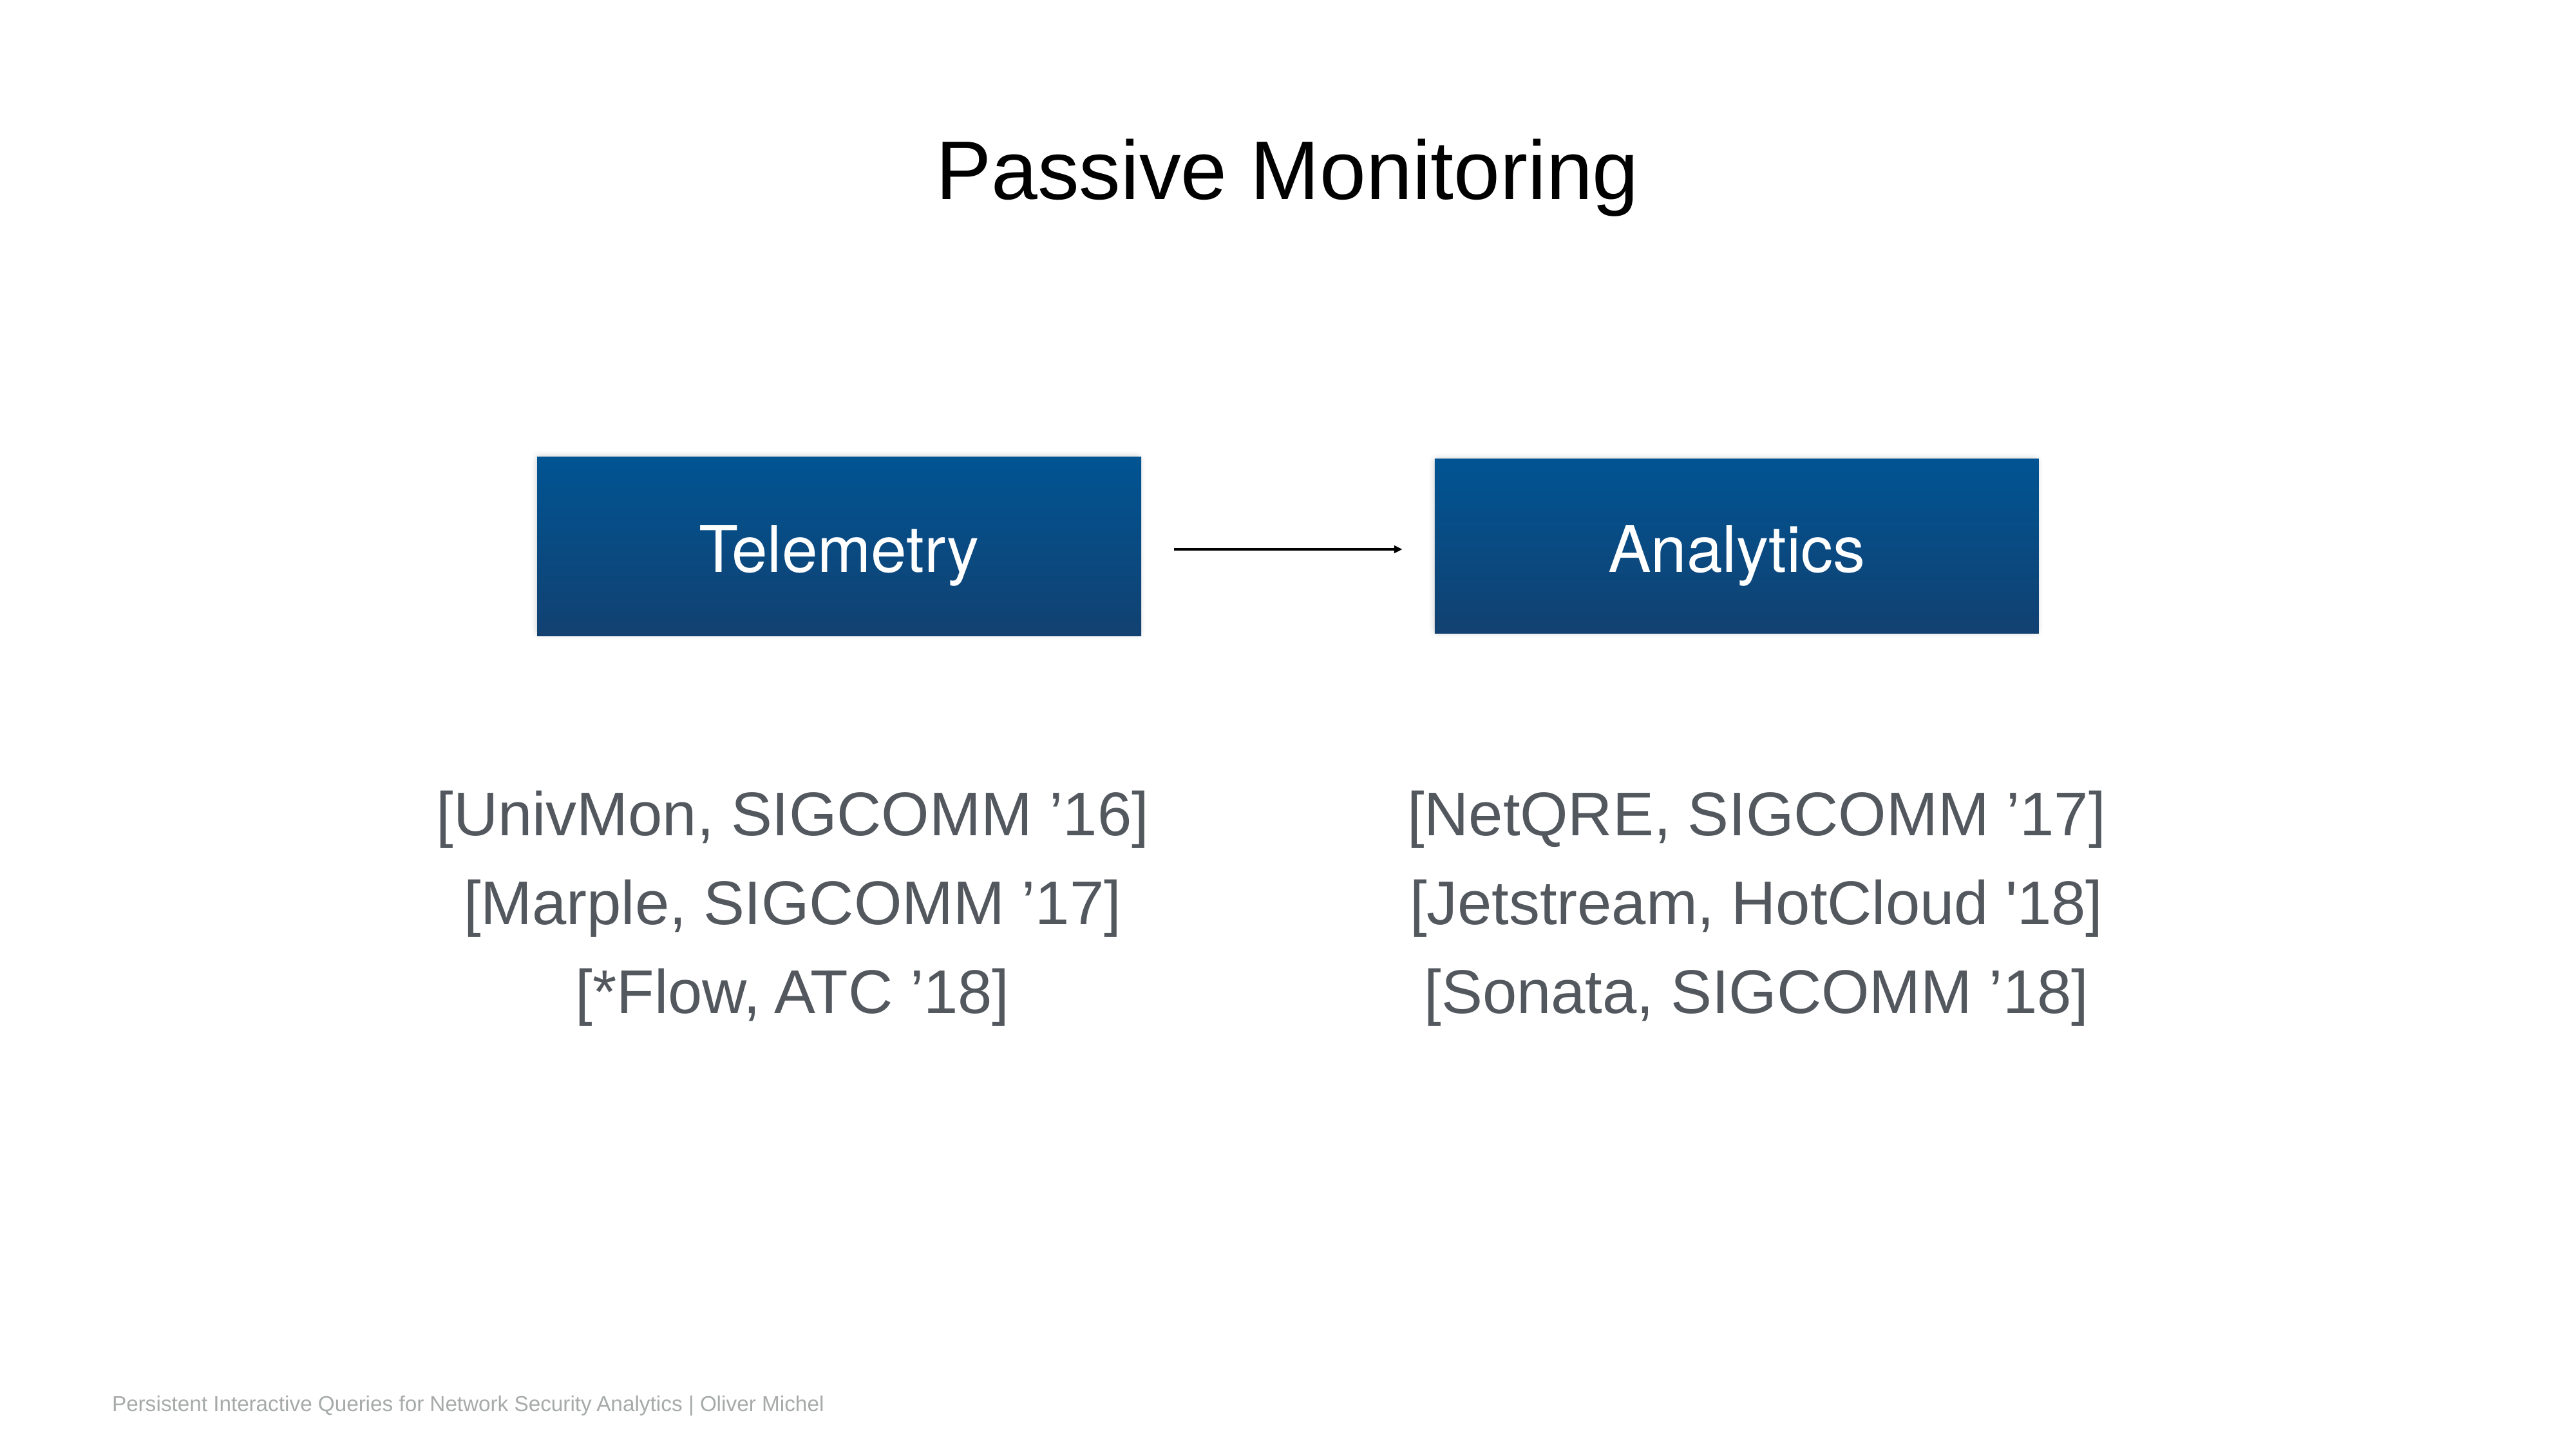

# Passive Monitoring
Telemetry
Analytics

[UnivMon, SIGCOMM ’16]
[Marple, SIGCOMM ’17]
[*Flow, ATC ’18]
[NetQRE, SIGCOMM ’17]
[Jetstream, HotCloud '18]
[Sonata, SIGCOMM ’18]
6
Persistent Interactive Queries for Network Security Analytics | Oliver Michel